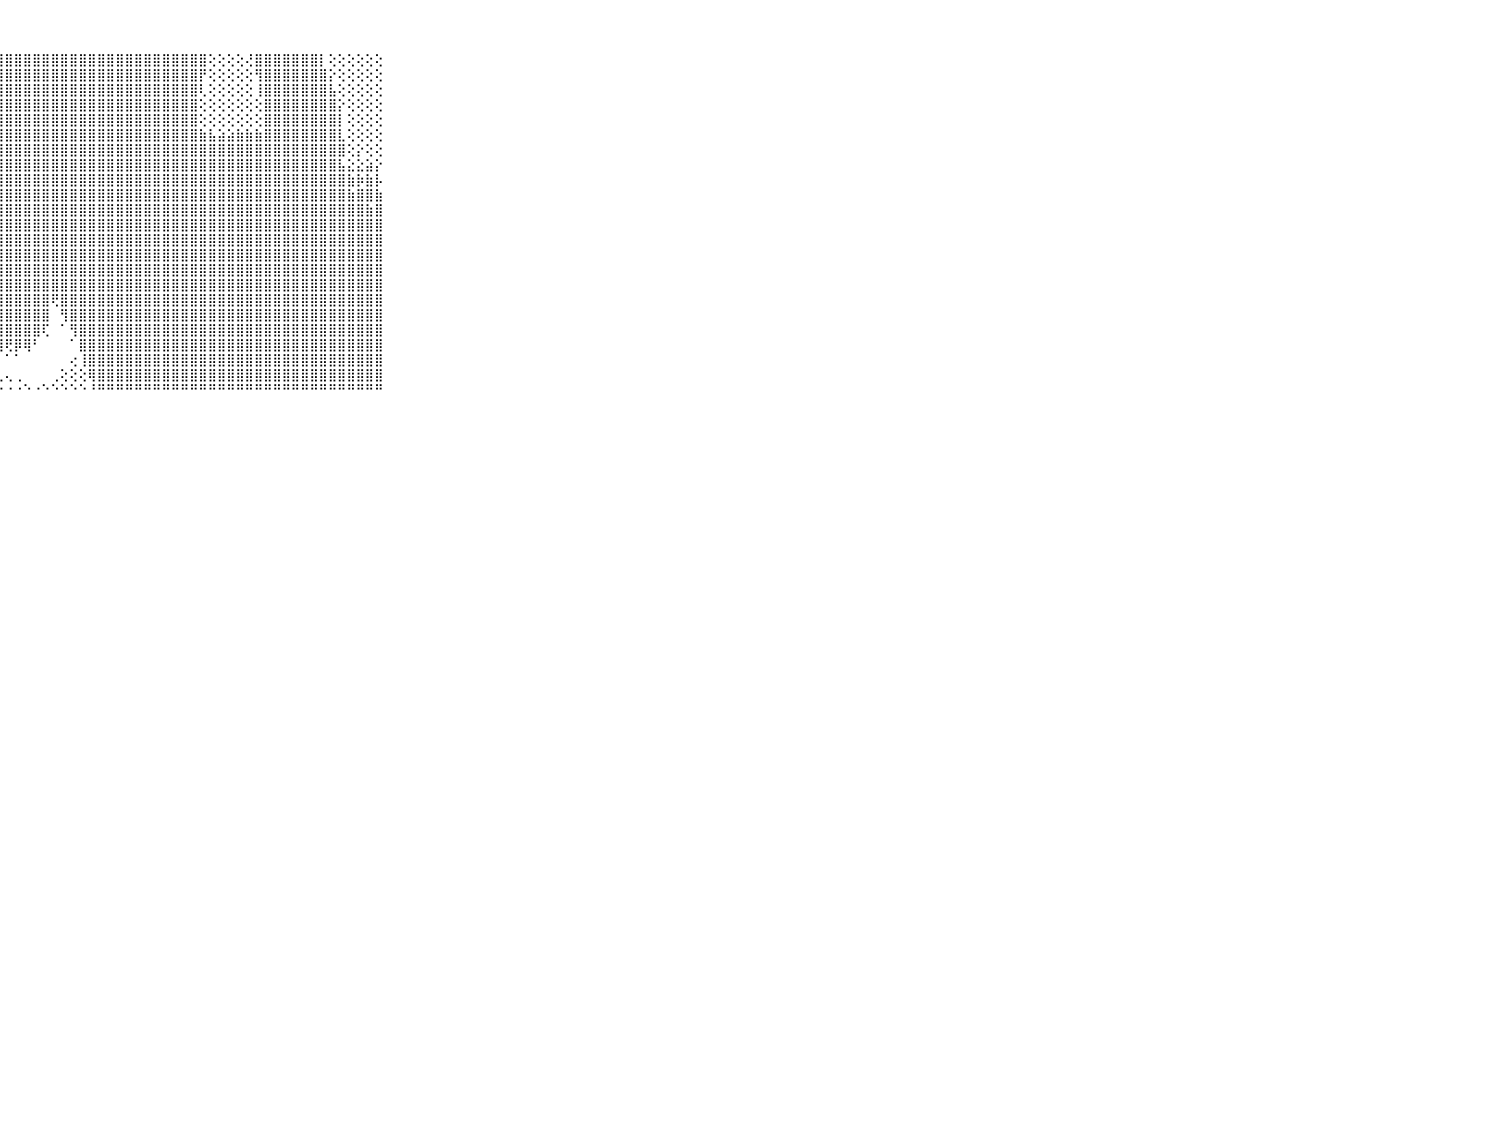

⠀⠀⠀⠀⠀⠀⠀⠀⠀⠀⠀⣿⣿⣿⣿⣿⣿⣿⣿⣿⣿⣿⣿⣿⣿⣿⣿⣿⣿⣿⣿⣿⣿⣿⣿⣿⣿⣿⣿⣿⣿⣿⣿⣿⣿⣿⣿⣿⣿⣿⢕⢕⢕⢕⢜⣿⣿⣿⣿⣿⣿⣿⡇⢕⢕⢕⢕⢕⢕⠀⠀⠀⠀⠀⠀⠀⠀⠀⠀⠀⠀
⠀⠀⠀⠀⠀⠀⠀⠀⠀⠀⠀⣿⣿⣿⣿⣿⣿⣿⣿⣿⣿⣿⣿⣿⣿⣿⣿⣿⣿⣿⣿⣿⣿⣿⣿⣿⣿⣿⣿⣿⣿⣿⣿⣿⣿⣿⣿⣿⣿⡟⢕⢕⢕⢕⢕⢻⣿⣿⣿⣿⣿⣿⣿⡕⢕⢕⢕⢕⢕⠀⠀⠀⠀⠀⠀⠀⠀⠀⠀⠀⠀
⠀⠀⠀⠀⠀⠀⠀⠀⠀⠀⠀⣿⣿⣿⣿⣿⣿⣿⣿⣿⣿⣿⣿⣿⣿⣿⣿⣿⣿⣿⣿⣿⣿⣿⣿⣿⣿⣿⣿⣿⣿⣿⣿⣿⣿⣿⣿⣿⣿⢇⢕⢕⢕⢕⢕⢸⣿⣿⣿⣿⣿⣿⣿⣧⢕⢕⢕⢕⢕⠀⠀⠀⠀⠀⠀⠀⠀⠀⠀⠀⠀
⠀⠀⠀⠀⠀⠀⠀⠀⠀⠀⠀⣿⣿⣿⣿⣿⡿⢿⢟⢏⢝⢝⢟⢟⢟⢻⣿⣿⣿⣿⣿⣿⣿⣿⣿⣿⣿⣿⣿⣿⣿⣿⣿⣿⣿⣿⣿⣿⣿⢕⢕⢕⢕⢕⢕⢕⣿⣿⣿⣿⣿⣿⣿⣿⡕⢕⢕⢕⢕⠀⠀⠀⠀⠀⠀⠀⠀⠀⠀⠀⠀
⠀⠀⠀⠀⠀⠀⠀⠀⠀⠀⠀⣿⣿⣿⡿⢏⢕⢔⡕⢕⢱⣿⣵⣿⣷⣿⣿⣿⣿⣿⣿⣿⣿⣿⣿⣿⣿⣿⣿⣿⣿⣿⣿⣿⣿⣿⣿⣿⣿⢕⢕⢕⢕⢕⢕⢕⣿⣿⣿⣿⣿⣿⣿⣿⡇⢕⢕⢕⢕⠀⠀⠀⠀⠀⠀⠀⠀⠀⠀⠀⠀
⠀⠀⠀⠀⠀⠀⠀⠀⠀⠀⠀⣿⣿⢏⢕⠕⢔⢕⣧⣵⡿⢟⢏⢕⢕⢜⣿⣿⣿⣿⣿⣿⣿⣿⣿⣿⣿⣿⣿⣿⣿⣿⣿⣿⣿⣿⣿⣿⣿⣷⣧⣵⣵⣷⣷⣷⣿⣿⣿⣿⣿⣿⣿⣿⣇⢕⢕⢕⢕⠀⠀⠀⠀⠀⠀⠀⠀⠀⠀⠀⠀
⠀⠀⠀⠀⠀⠀⠀⠀⠀⠀⠀⣿⡝⢕⢀⢄⢕⢕⢟⢕⢕⢁⢕⢱⣷⣿⣿⣿⣿⣿⣿⣿⣿⣿⣿⣿⣿⣿⣿⣿⣿⣿⣿⣿⣿⣿⣿⣿⣿⣿⣿⣿⣿⣿⣿⣿⣿⣿⣿⣿⣿⣿⣿⣿⣿⢕⡕⢕⢕⠀⠀⠀⠀⠀⠀⠀⠀⠀⠀⠀⠀
⠀⠀⠀⠀⠀⠀⠀⠀⠀⠀⠀⡟⢕⢕⢕⢷⢕⢕⢕⡕⣕⣵⣵⣿⣿⣿⣿⣿⣿⣿⣿⣿⣿⣿⣿⣿⣿⣿⣿⣿⣿⣿⣿⣿⣿⣿⣿⣿⣿⣿⣿⣿⣿⣿⣿⣿⣿⣿⣿⣿⣿⣿⣿⣿⣧⣕⣕⣵⡕⠀⠀⠀⠀⠀⠀⠀⠀⠀⠀⠀⠀
⠀⠀⠀⠀⠀⠀⠀⠀⠀⠀⠀⣿⡾⡇⢵⣾⣵⣷⣿⣿⣿⣿⣿⣿⣿⣿⣿⣿⣿⣿⣿⣿⣿⣿⣿⣿⣿⣿⣿⣿⣿⣿⣿⣿⣿⣿⣿⣿⣿⣿⣿⣿⣿⣿⣿⣿⣿⣿⣿⣿⣿⣿⣿⣿⣿⣷⡷⣷⡧⠀⠀⠀⠀⠀⠀⠀⠀⠀⠀⠀⠀
⠀⠀⠀⠀⠀⠀⠀⠀⠀⠀⠀⣿⣧⢕⢕⢹⣿⣿⣿⣿⣿⣿⣿⣿⣿⣿⣿⣿⣿⣿⣿⣿⣿⣿⣿⣿⣿⣿⣿⣿⣿⣿⣿⣿⣿⣿⣿⣿⣿⣿⣿⣿⣿⣿⣿⣿⣿⣿⣿⣿⣿⣿⣿⣿⣿⣷⣿⣿⣷⠀⠀⠀⠀⠀⠀⠀⠀⠀⠀⠀⠀
⠀⠀⠀⠀⠀⠀⠀⠀⠀⠀⠀⣿⣿⡕⢕⢸⣿⣿⣿⣿⣿⣿⣿⣿⣿⣿⣿⣿⣿⣿⣿⣿⣿⣿⣿⣿⣿⣿⣿⣿⣿⣿⣿⣿⣿⣿⣿⣿⣿⣿⣿⣿⣿⣿⣿⣿⣿⣿⣿⣿⣿⣿⣿⣿⣿⣿⣿⣷⣿⠀⠀⠀⠀⠀⠀⠀⠀⠀⠀⠀⠀
⠀⠀⠀⠀⠀⠀⠀⠀⠀⠀⠀⣿⣿⣷⢕⢜⣿⣿⣿⣿⣿⣿⣿⣿⣿⣿⣿⣿⣿⣿⣿⣿⣿⣿⣿⣿⣿⣿⣿⣿⣿⣿⣿⣿⣿⣿⣿⣿⣿⣿⣿⣿⣿⣿⣿⣿⣿⣿⣿⣿⣿⣿⣿⣿⣿⣿⣿⣿⣿⠀⠀⠀⠀⠀⠀⠀⠀⠀⠀⠀⠀
⠀⠀⠀⠀⠀⠀⠀⠀⠀⠀⠀⣿⣿⣿⣷⡕⢹⣿⣿⣿⣿⣿⣿⣿⣿⣿⣿⣿⣿⣿⣿⣿⣿⣿⣿⣿⣿⣿⣿⣿⣿⣿⣿⣿⣿⣿⣿⣿⣿⣿⣿⣿⣿⣿⣿⣿⣿⣿⣿⣿⣿⣿⣿⣿⣿⣿⣿⣿⣿⠀⠀⠀⠀⠀⠀⠀⠀⠀⠀⠀⠀
⠀⠀⠀⠀⠀⠀⠀⠀⠀⠀⠀⣿⣿⣿⣿⣿⣾⣿⣿⣿⣿⣿⣿⣿⣿⣿⣿⣿⣿⣿⣿⣿⣿⣿⣿⣿⣿⣿⣿⣿⣿⣿⣿⣿⣿⣿⣿⣿⣿⣿⣿⣿⣿⣿⣿⣿⣿⣿⣿⣿⣿⣿⣿⣿⣿⣿⣿⣿⣿⠀⠀⠀⠀⠀⠀⠀⠀⠀⠀⠀⠀
⠀⠀⠀⠀⠀⠀⠀⠀⠀⠀⠀⣿⣿⣿⣿⣿⣿⣿⣿⣿⣿⣿⣿⣿⣿⣿⣿⣿⣿⣿⣿⣿⣿⣿⣿⣿⣿⣿⣿⣿⣿⣿⣿⣿⣿⣿⣿⣿⣿⣿⣿⣿⣿⣿⣿⣿⣿⣿⣿⣿⣿⣿⣿⣿⣿⣿⣿⣿⣿⠀⠀⠀⠀⠀⠀⠀⠀⠀⠀⠀⠀
⠀⠀⠀⠀⠀⠀⠀⠀⠀⠀⠀⣿⣿⣿⣿⣿⣿⣿⣿⣿⣿⣿⣿⣿⣿⣿⣿⣿⣿⣿⣿⣿⣿⣿⣿⣿⣿⣿⣿⣿⣿⣿⣿⣿⣿⣿⣿⣿⣿⣿⣿⣿⣿⣿⣿⣿⣿⣿⣿⣿⣿⣿⣿⣿⣿⣿⣿⣿⣿⠀⠀⠀⠀⠀⠀⠀⠀⠀⠀⠀⠀
⠀⠀⠀⠀⠀⠀⠀⠀⠀⠀⠀⣿⣿⣿⣿⣿⣿⣿⣿⢿⣿⣿⣿⣿⣿⣿⣿⣿⣿⣿⣿⣿⣿⢟⣿⣿⣿⣿⣿⣿⣿⣿⣿⣿⣿⣿⣿⣿⣿⣿⣿⣿⣿⣿⣿⣿⣿⣿⣿⣿⣿⣿⣿⣿⣿⣿⣿⣿⣿⠀⠀⠀⠀⠀⠀⠀⠀⠀⠀⠀⠀
⠀⠀⠀⠀⠀⠀⠀⠀⠀⠀⠀⣿⣿⣿⣿⣿⣿⣿⣿⣧⣿⣿⣿⣿⣿⣿⣿⣿⣿⣿⣿⣿⣿⠀⢻⣿⣿⣿⣿⣿⣿⣿⣿⣿⣿⣿⣿⣿⣿⣿⣿⣿⣿⣿⣿⣿⣿⣿⣿⣿⣿⣿⣿⣿⣿⣿⣿⣿⣿⠀⠀⠀⠀⠀⠀⠀⠀⠀⠀⠀⠀
⠀⠀⠀⠀⠀⠀⠀⠀⠀⠀⠀⣿⣿⣿⣿⣿⣿⣿⣿⣏⢸⣿⣿⣿⣿⣿⣿⣿⣿⣿⣿⣿⢏⠀⠁⢻⣿⣿⣿⣿⣿⣿⣿⣿⣿⣿⣿⣿⣿⣿⣿⣿⣿⣿⣿⣿⣿⣿⣿⣿⣿⣿⣿⣿⣿⣿⣿⣿⣿⠀⠀⠀⠀⠀⠀⠀⠀⠀⠀⠀⠀
⠀⠀⠀⠀⠀⠀⠀⠀⠀⠀⠀⣿⣿⣿⣿⣿⣿⣿⣿⣿⡕⢜⢻⣿⣿⣿⡿⢿⢟⡿⢿⠃⠀⠀⠀⠁⣿⣿⣿⣿⣿⣿⣿⣿⣿⣿⣿⣿⣿⣿⣿⣿⣿⣿⣿⣿⣿⣿⣿⣿⣿⣿⣿⣿⣿⣿⣿⣿⣿⠀⠀⠀⠀⠀⠀⠀⠀⠀⠀⠀⠀
⠀⠀⠀⠀⠀⠀⠀⠀⠀⠀⠀⣿⣿⣿⣿⣿⣿⣿⣿⣿⣿⡕⢕⢕⢝⢕⠕⠁⠁⠁⠀⠀⠀⠀⠀⢔⢸⣿⣿⣿⣿⣿⣿⣿⣿⣿⣿⣿⣿⣿⣿⣿⣿⣿⣿⣿⣿⣿⣿⣿⣿⣿⣿⣿⣿⣿⣿⣿⣿⠀⠀⠀⠀⠀⠀⠀⠀⠀⠀⠀⠀
⠀⠀⠀⠀⠀⠀⠀⠀⠀⠀⠀⣿⣿⣿⣿⣿⣿⣿⣿⣿⣿⣧⢕⢕⢕⢔⢔⢄⢄⢀⠀⠀⠀⢀⢕⢕⢕⢿⣿⣿⣿⣿⣿⣿⣿⣿⣿⣿⣿⣿⣿⣿⣿⣿⣿⣿⣿⣿⣿⣿⣿⣿⣿⣿⣿⣿⣿⣿⣿⠀⠀⠀⠀⠀⠀⠀⠀⠀⠀⠀⠀
⠀⠀⠀⠀⠀⠀⠀⠀⠀⠀⠀⠛⠛⠛⠛⠛⠛⠛⠛⠛⠛⠛⠑⠑⠑⠑⠑⠑⠐⠐⠑⠐⠑⠑⠑⠑⠑⠘⠛⠛⠛⠛⠛⠛⠛⠛⠛⠛⠛⠛⠛⠛⠛⠛⠛⠛⠛⠛⠛⠛⠛⠛⠛⠛⠛⠛⠛⠛⠛⠀⠀⠀⠀⠀⠀⠀⠀⠀⠀⠀⠀